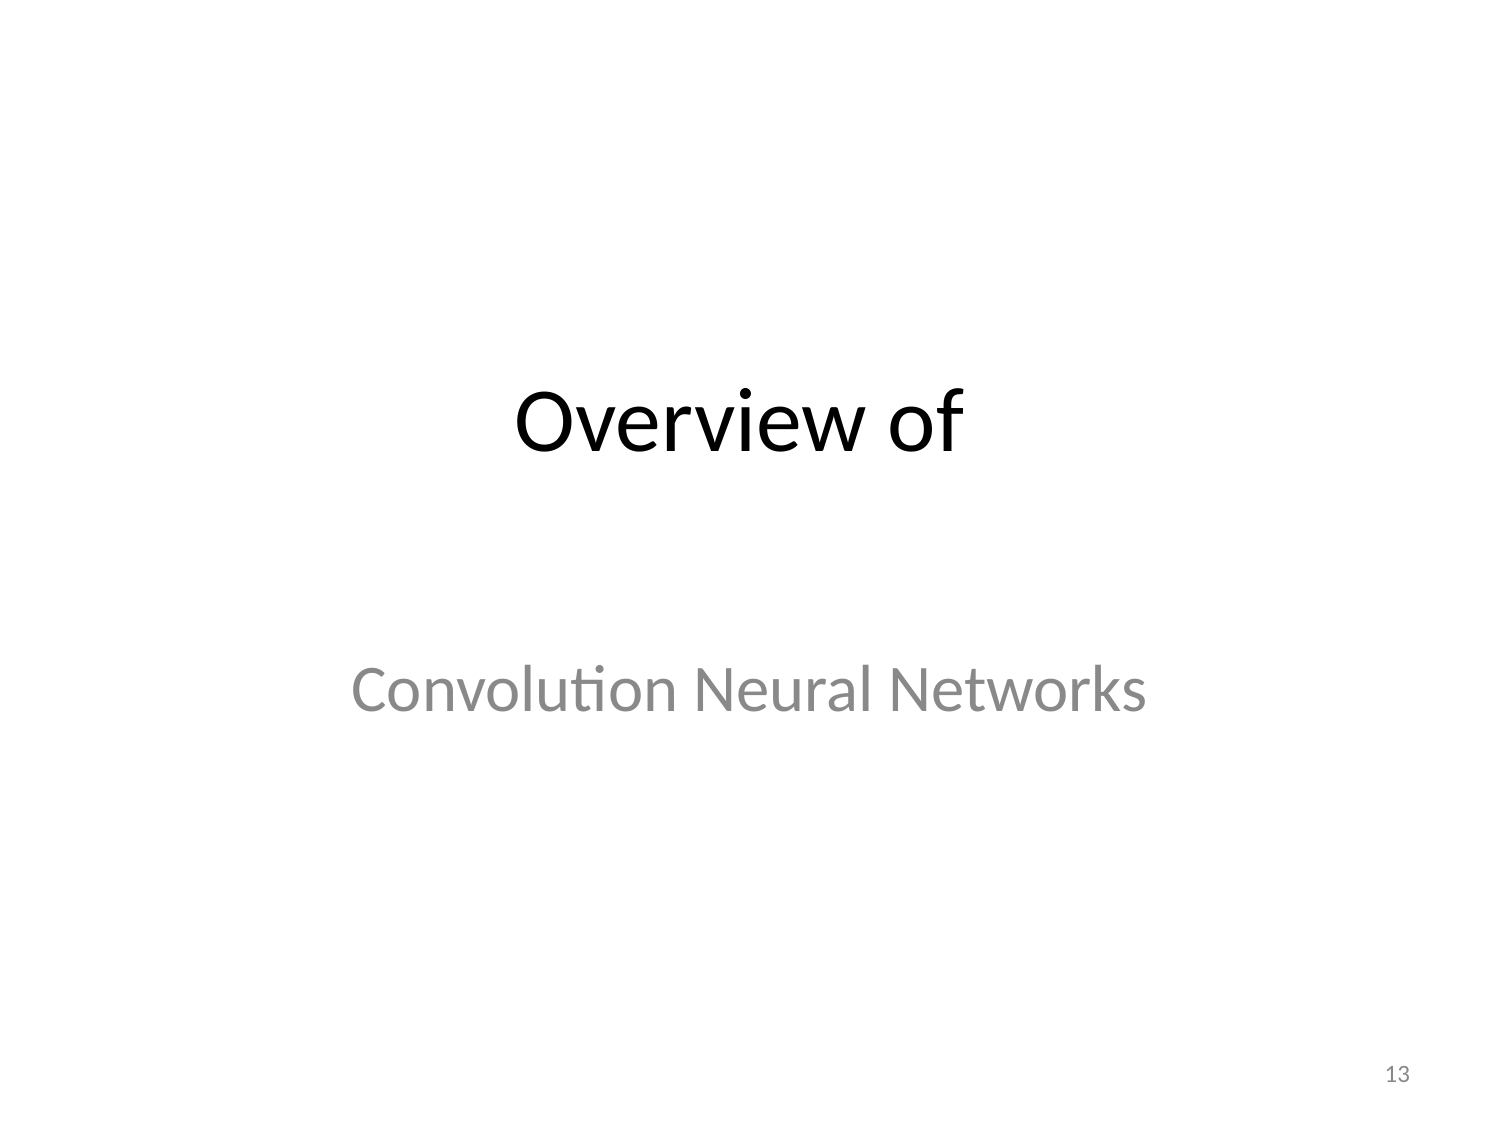

# Overview of
Convolution Neural Networks
13